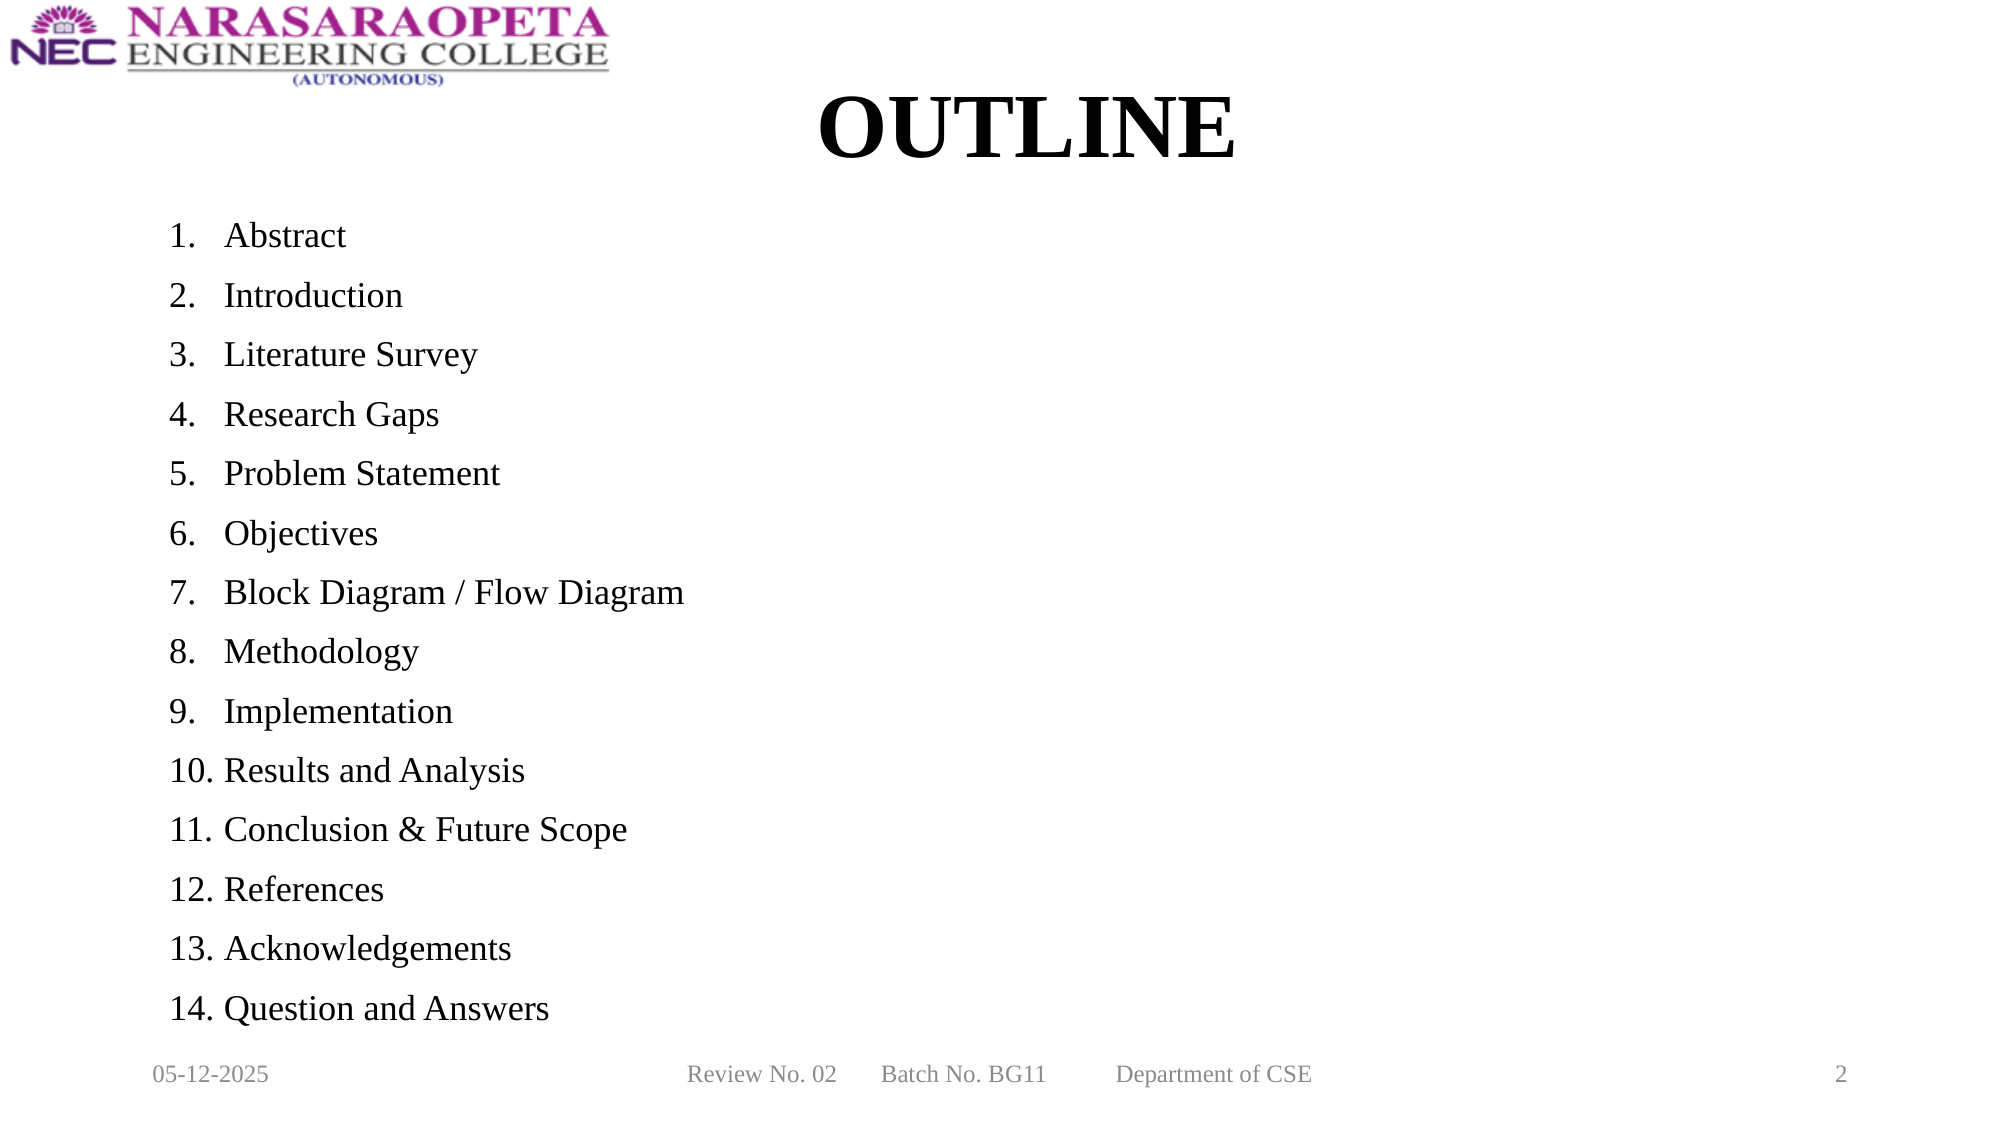

# OUTLINE
Abstract
Introduction
Literature Survey
Research Gaps
Problem Statement
Objectives
Block Diagram / Flow Diagram
Methodology
Implementation
Results and Analysis
Conclusion & Future Scope
References
Acknowledgements
Question and Answers
05-12-2025
Review No. 02       Batch No. BG11           Department of CSE
2